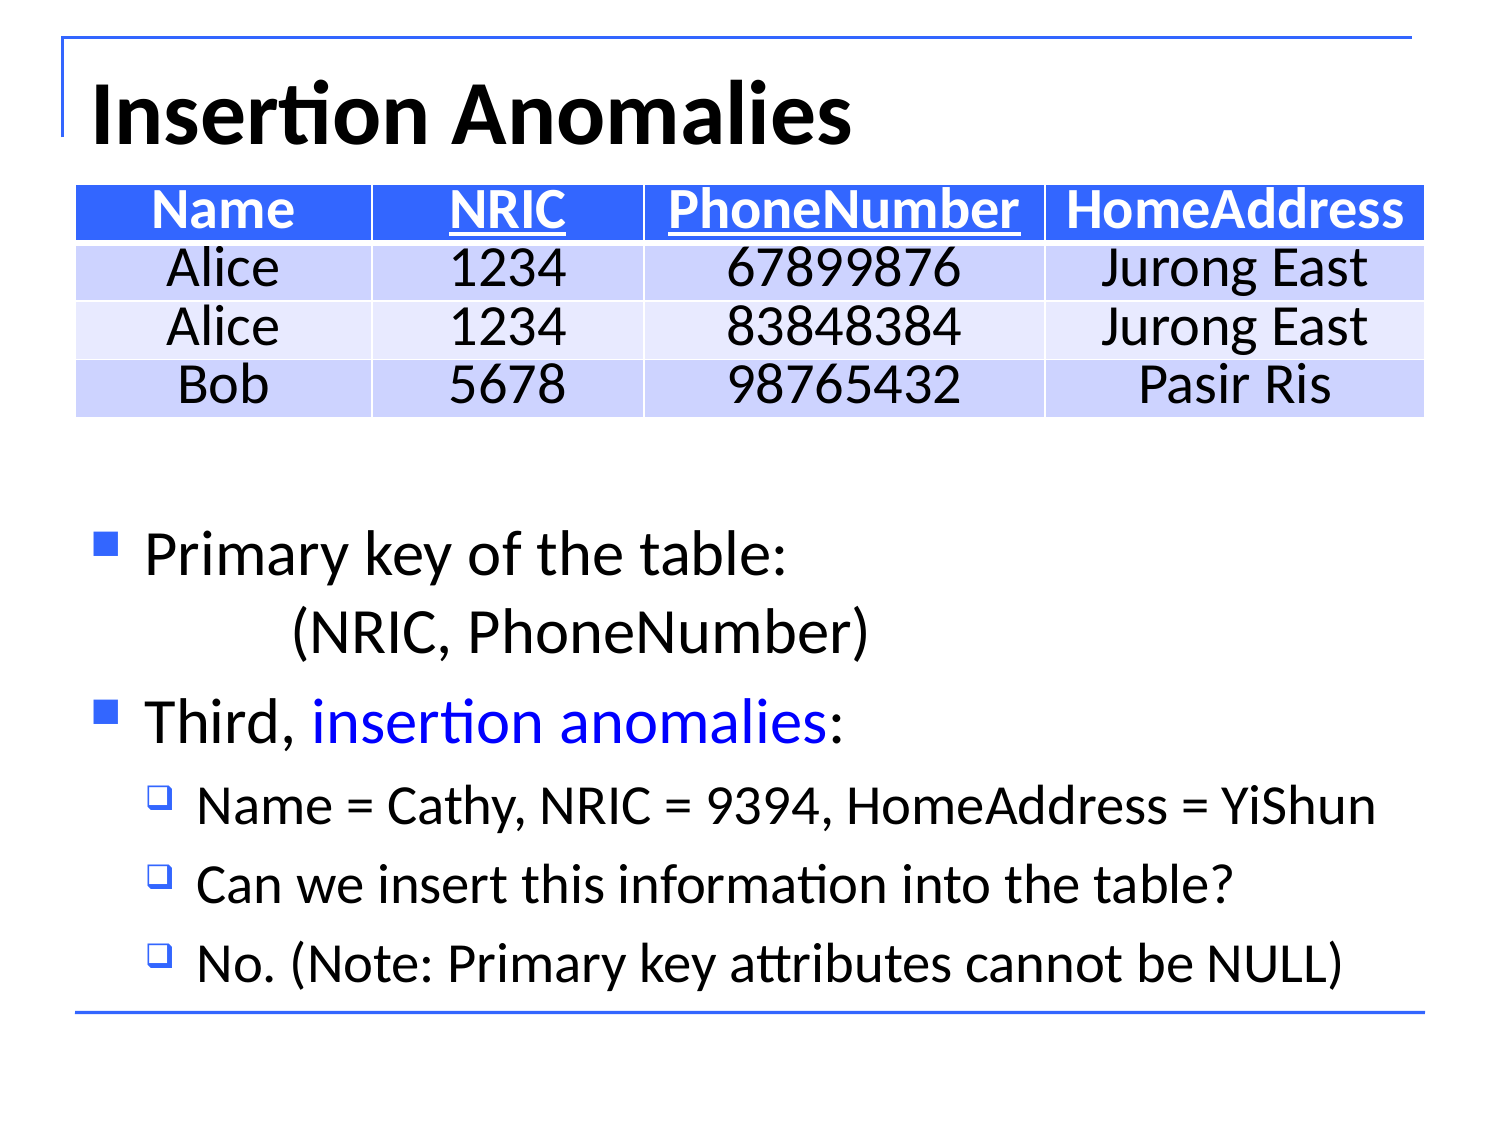

# Insertion Anomalies
| Name | NRIC | PhoneNumber | HomeAddress |
| --- | --- | --- | --- |
| Alice | 1234 | 67899876 | Jurong East |
| Alice | 1234 | 83848384 | Jurong East |
| Bob | 5678 | 98765432 | Pasir Ris |
Primary key of the table:
	(NRIC, PhoneNumber)
Third, insertion anomalies:
Name = Cathy, NRIC = 9394, HomeAddress = YiShun
Can we insert this information into the table?
No. (Note: Primary key attributes cannot be NULL)